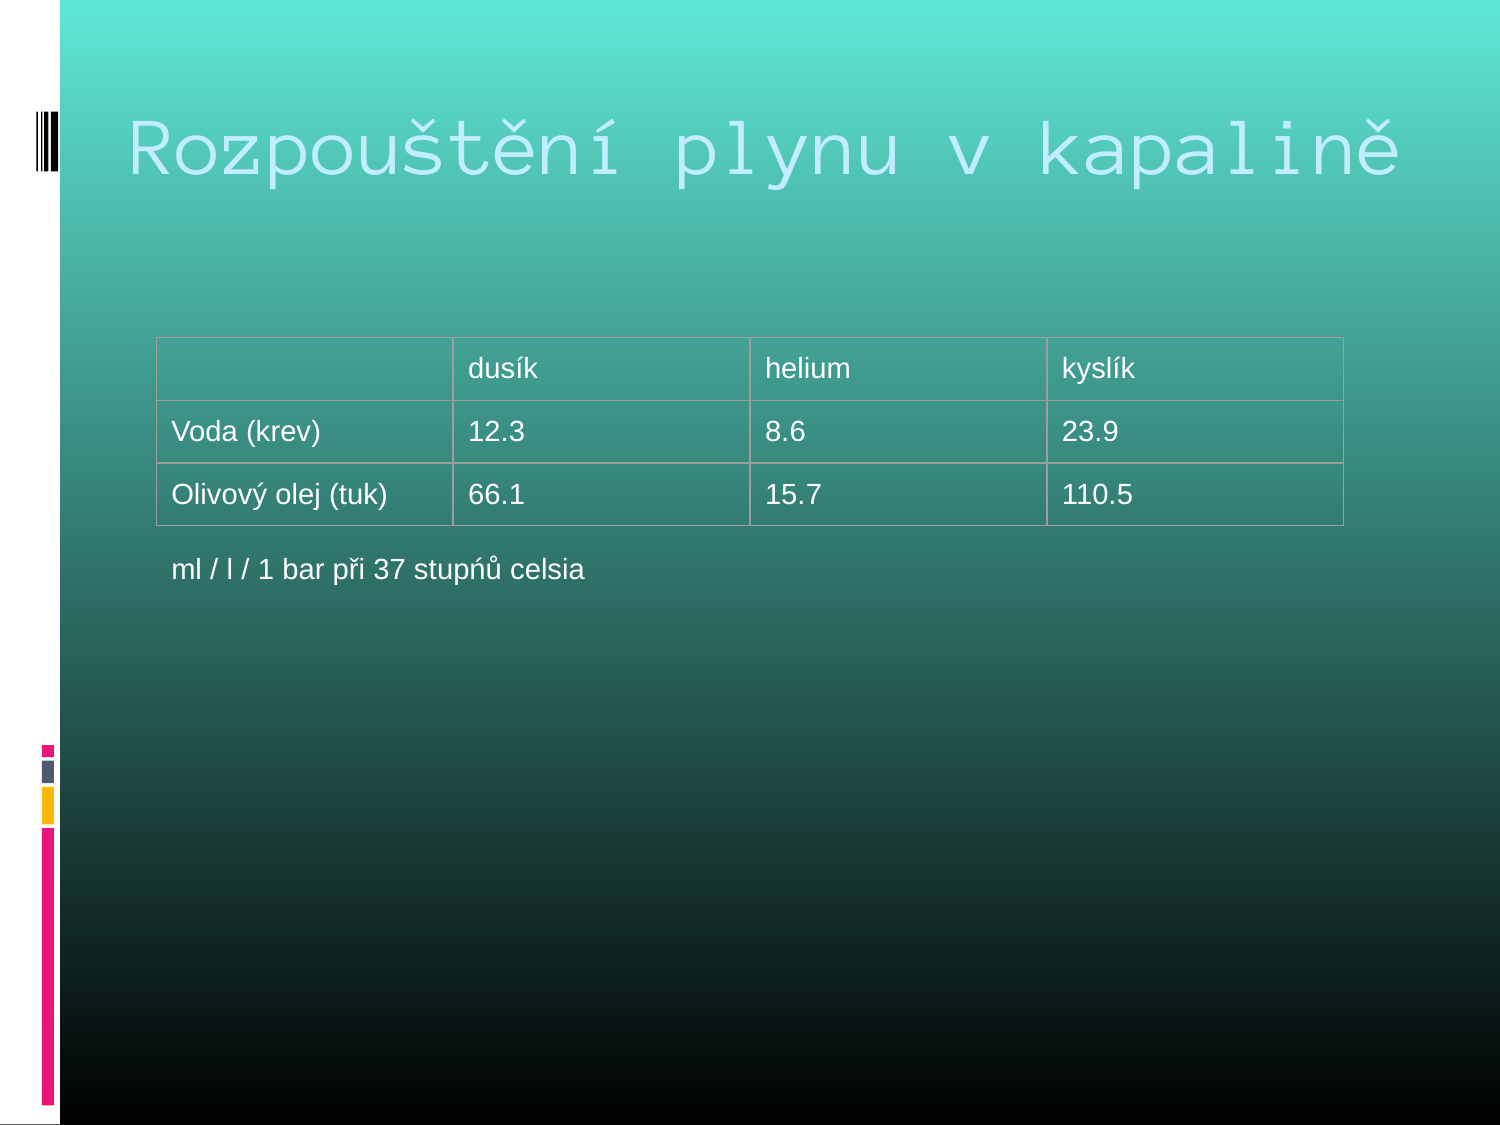

# Rozpouštění plynu v kapalině
|  | dusík | helium | kyslík |
| --- | --- | --- | --- |
| Voda (krev) | 12.3 | 8.6 | 23.9 |
| Olivový olej (tuk) | 66.1 | 15.7 | 110.5 |
ml / l / 1 bar při 37 stupńů celsia